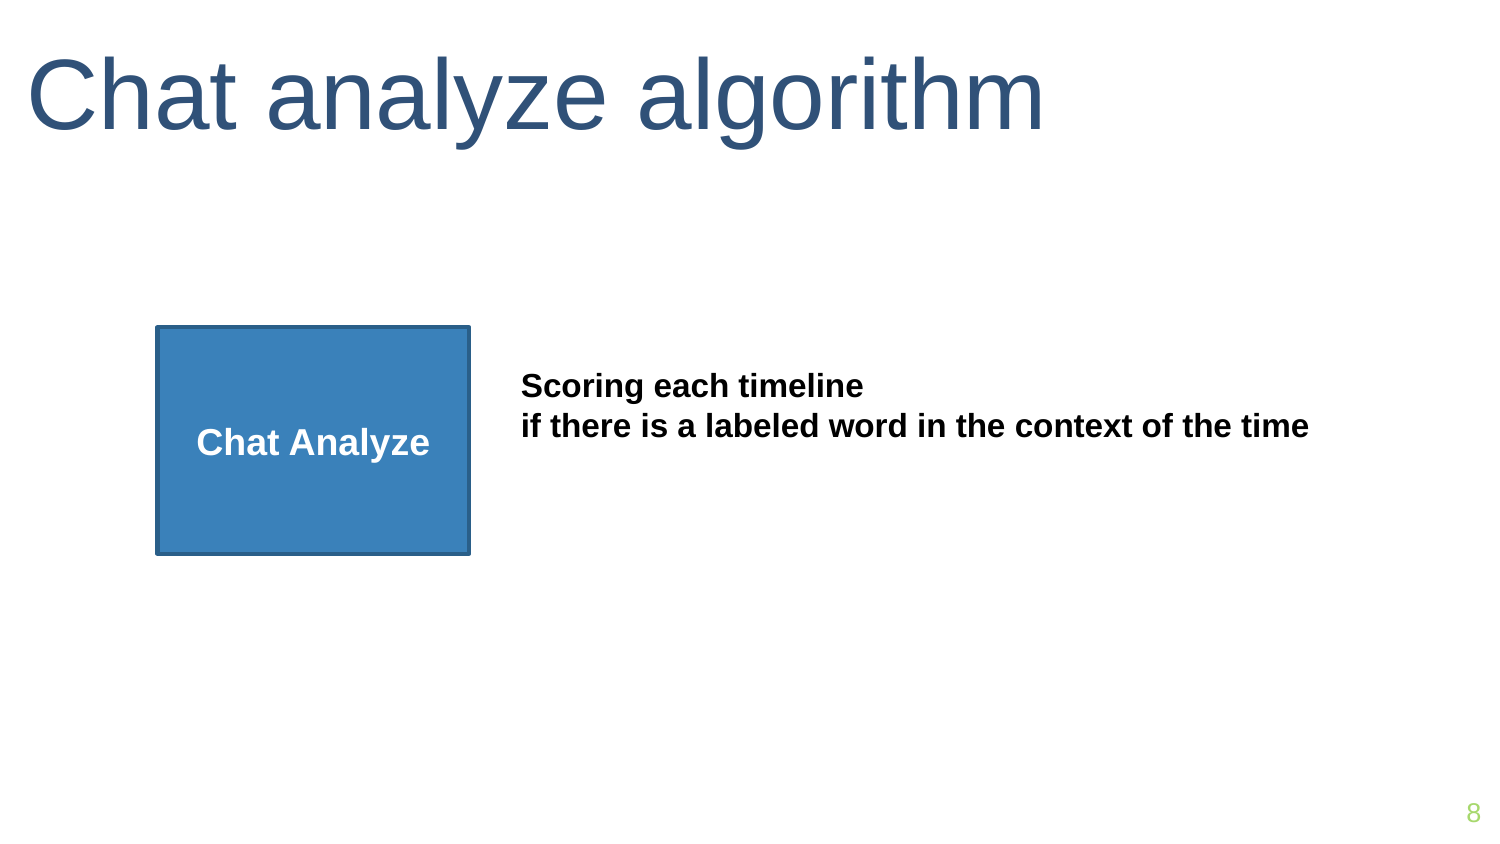

Chat analyze algorithm
Chat Analyze
Scoring each timeline
if there is a labeled word in the context of the time
8